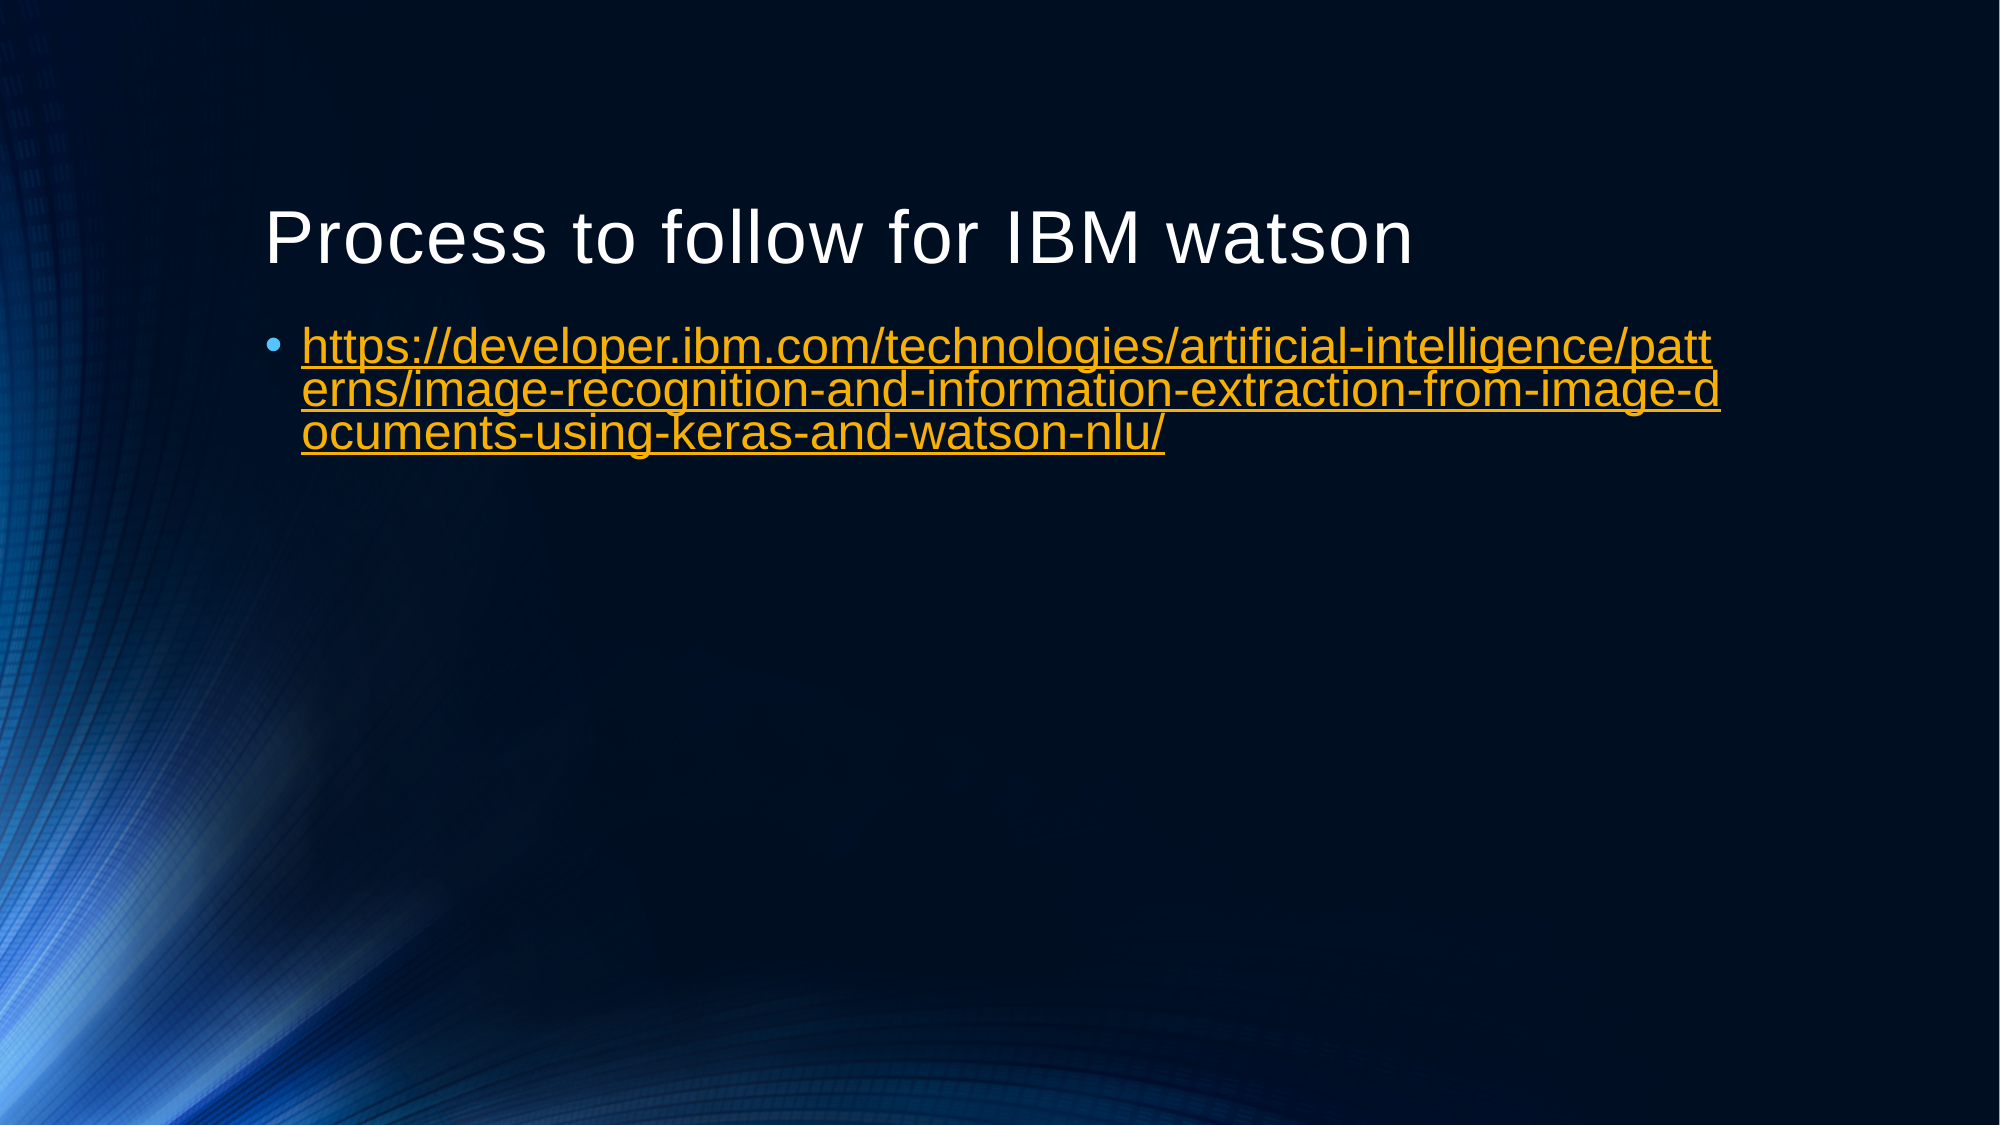

# Process to follow for IBM watson
https://developer.ibm.com/technologies/artificial-intelligence/patterns/image-recognition-and-information-extraction-from-image-documents-using-keras-and-watson-nlu/